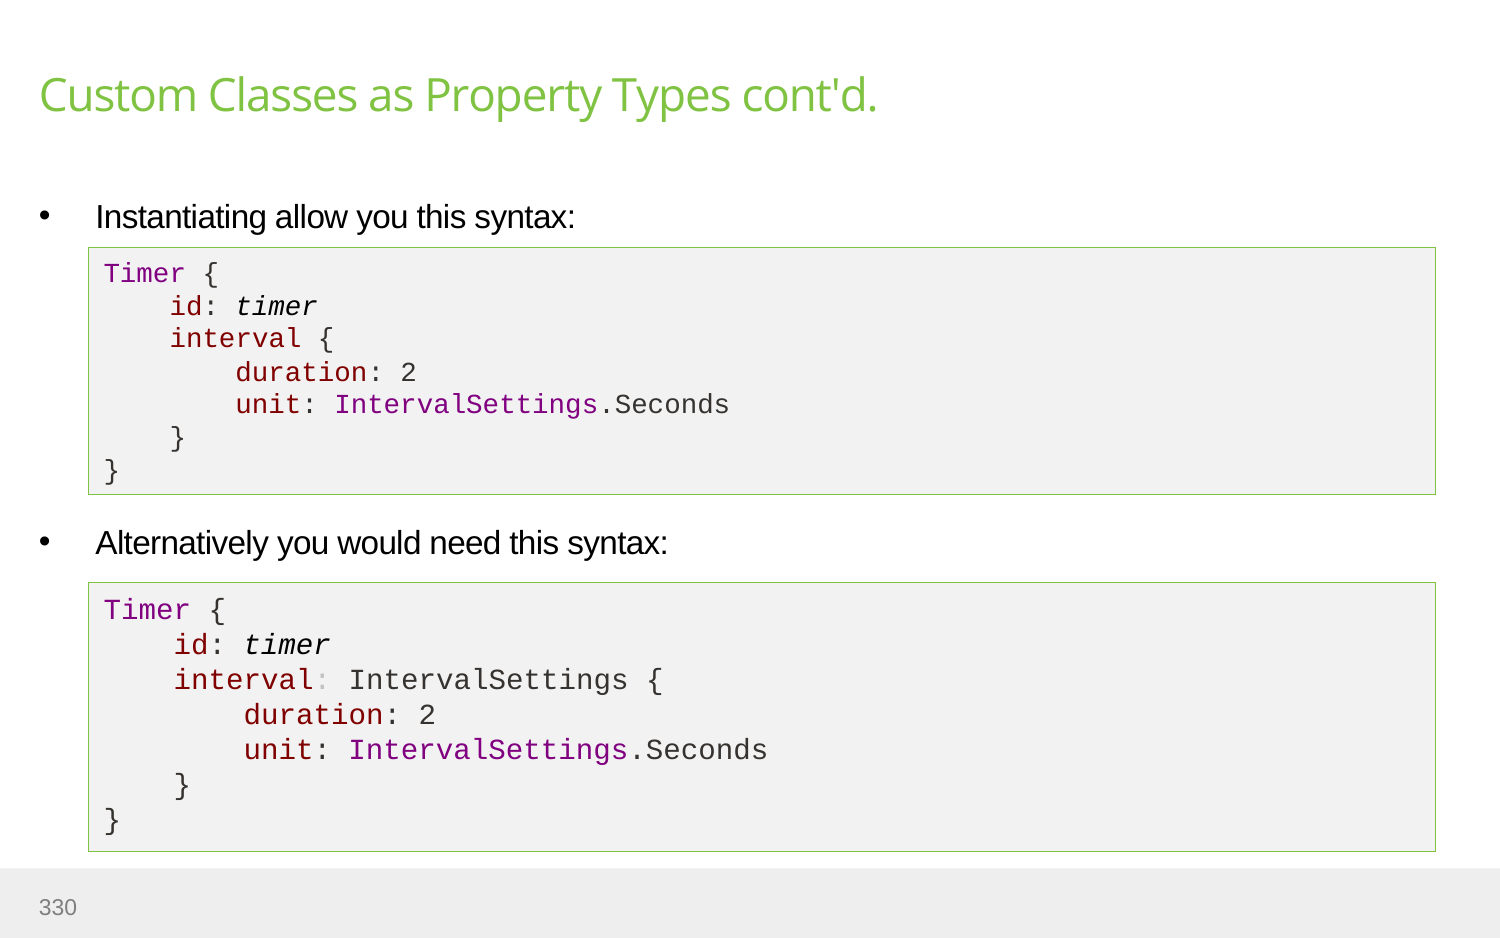

# Custom Classes as Property Types cont'd.
Instantiating allow you this syntax:

Alternatively you would need this syntax:

Timer {
    id: timer
    interval {
        duration: 2
        unit: IntervalSettings.Seconds
    }
}
Timer {
    id: timer
    interval: IntervalSettings {
        duration: 2
        unit: IntervalSettings.Seconds
    }
}
330